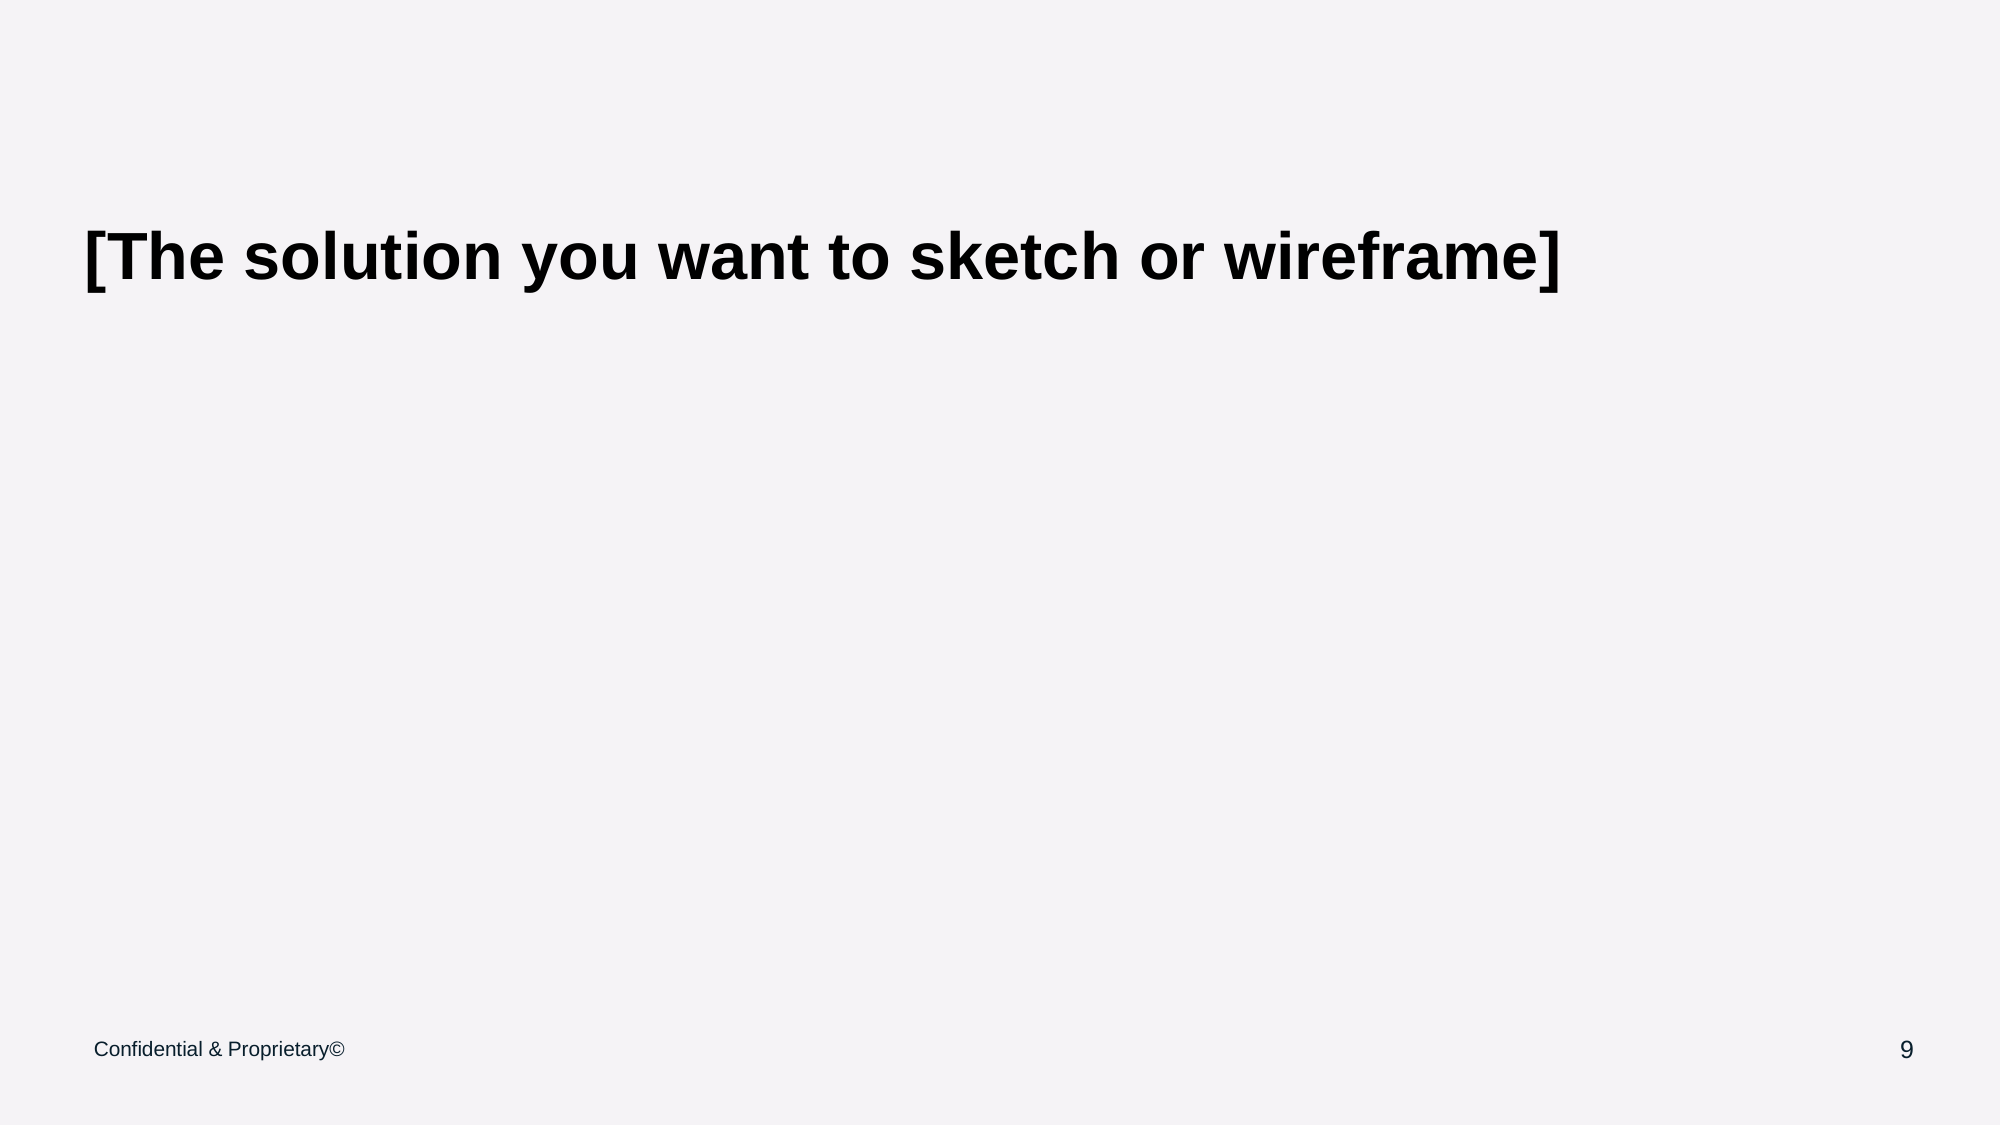

# [The solution you want to sketch or wireframe]

Confidential & Proprietary©
9